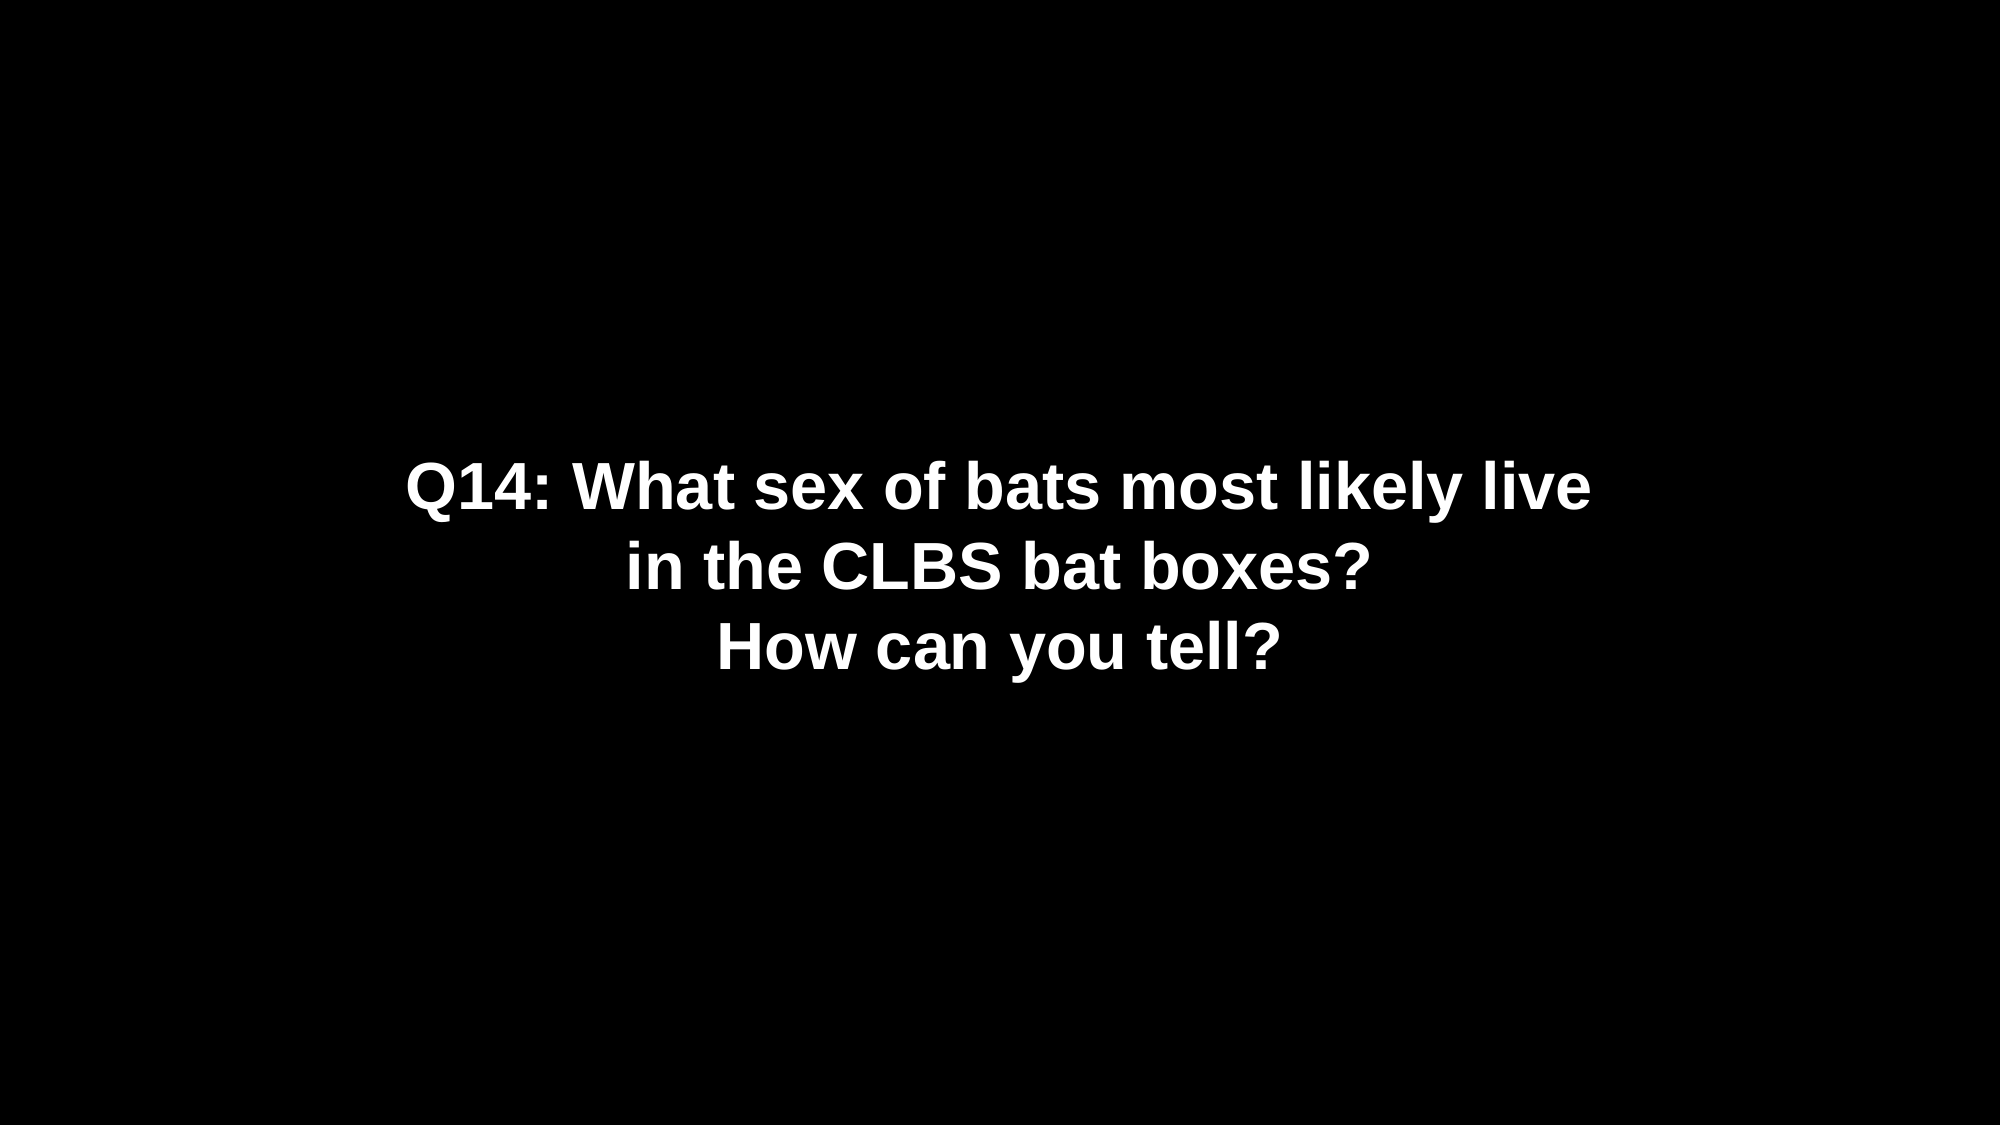

Q14: What sex of bats most likely live
in the CLBS bat boxes?
How can you tell?